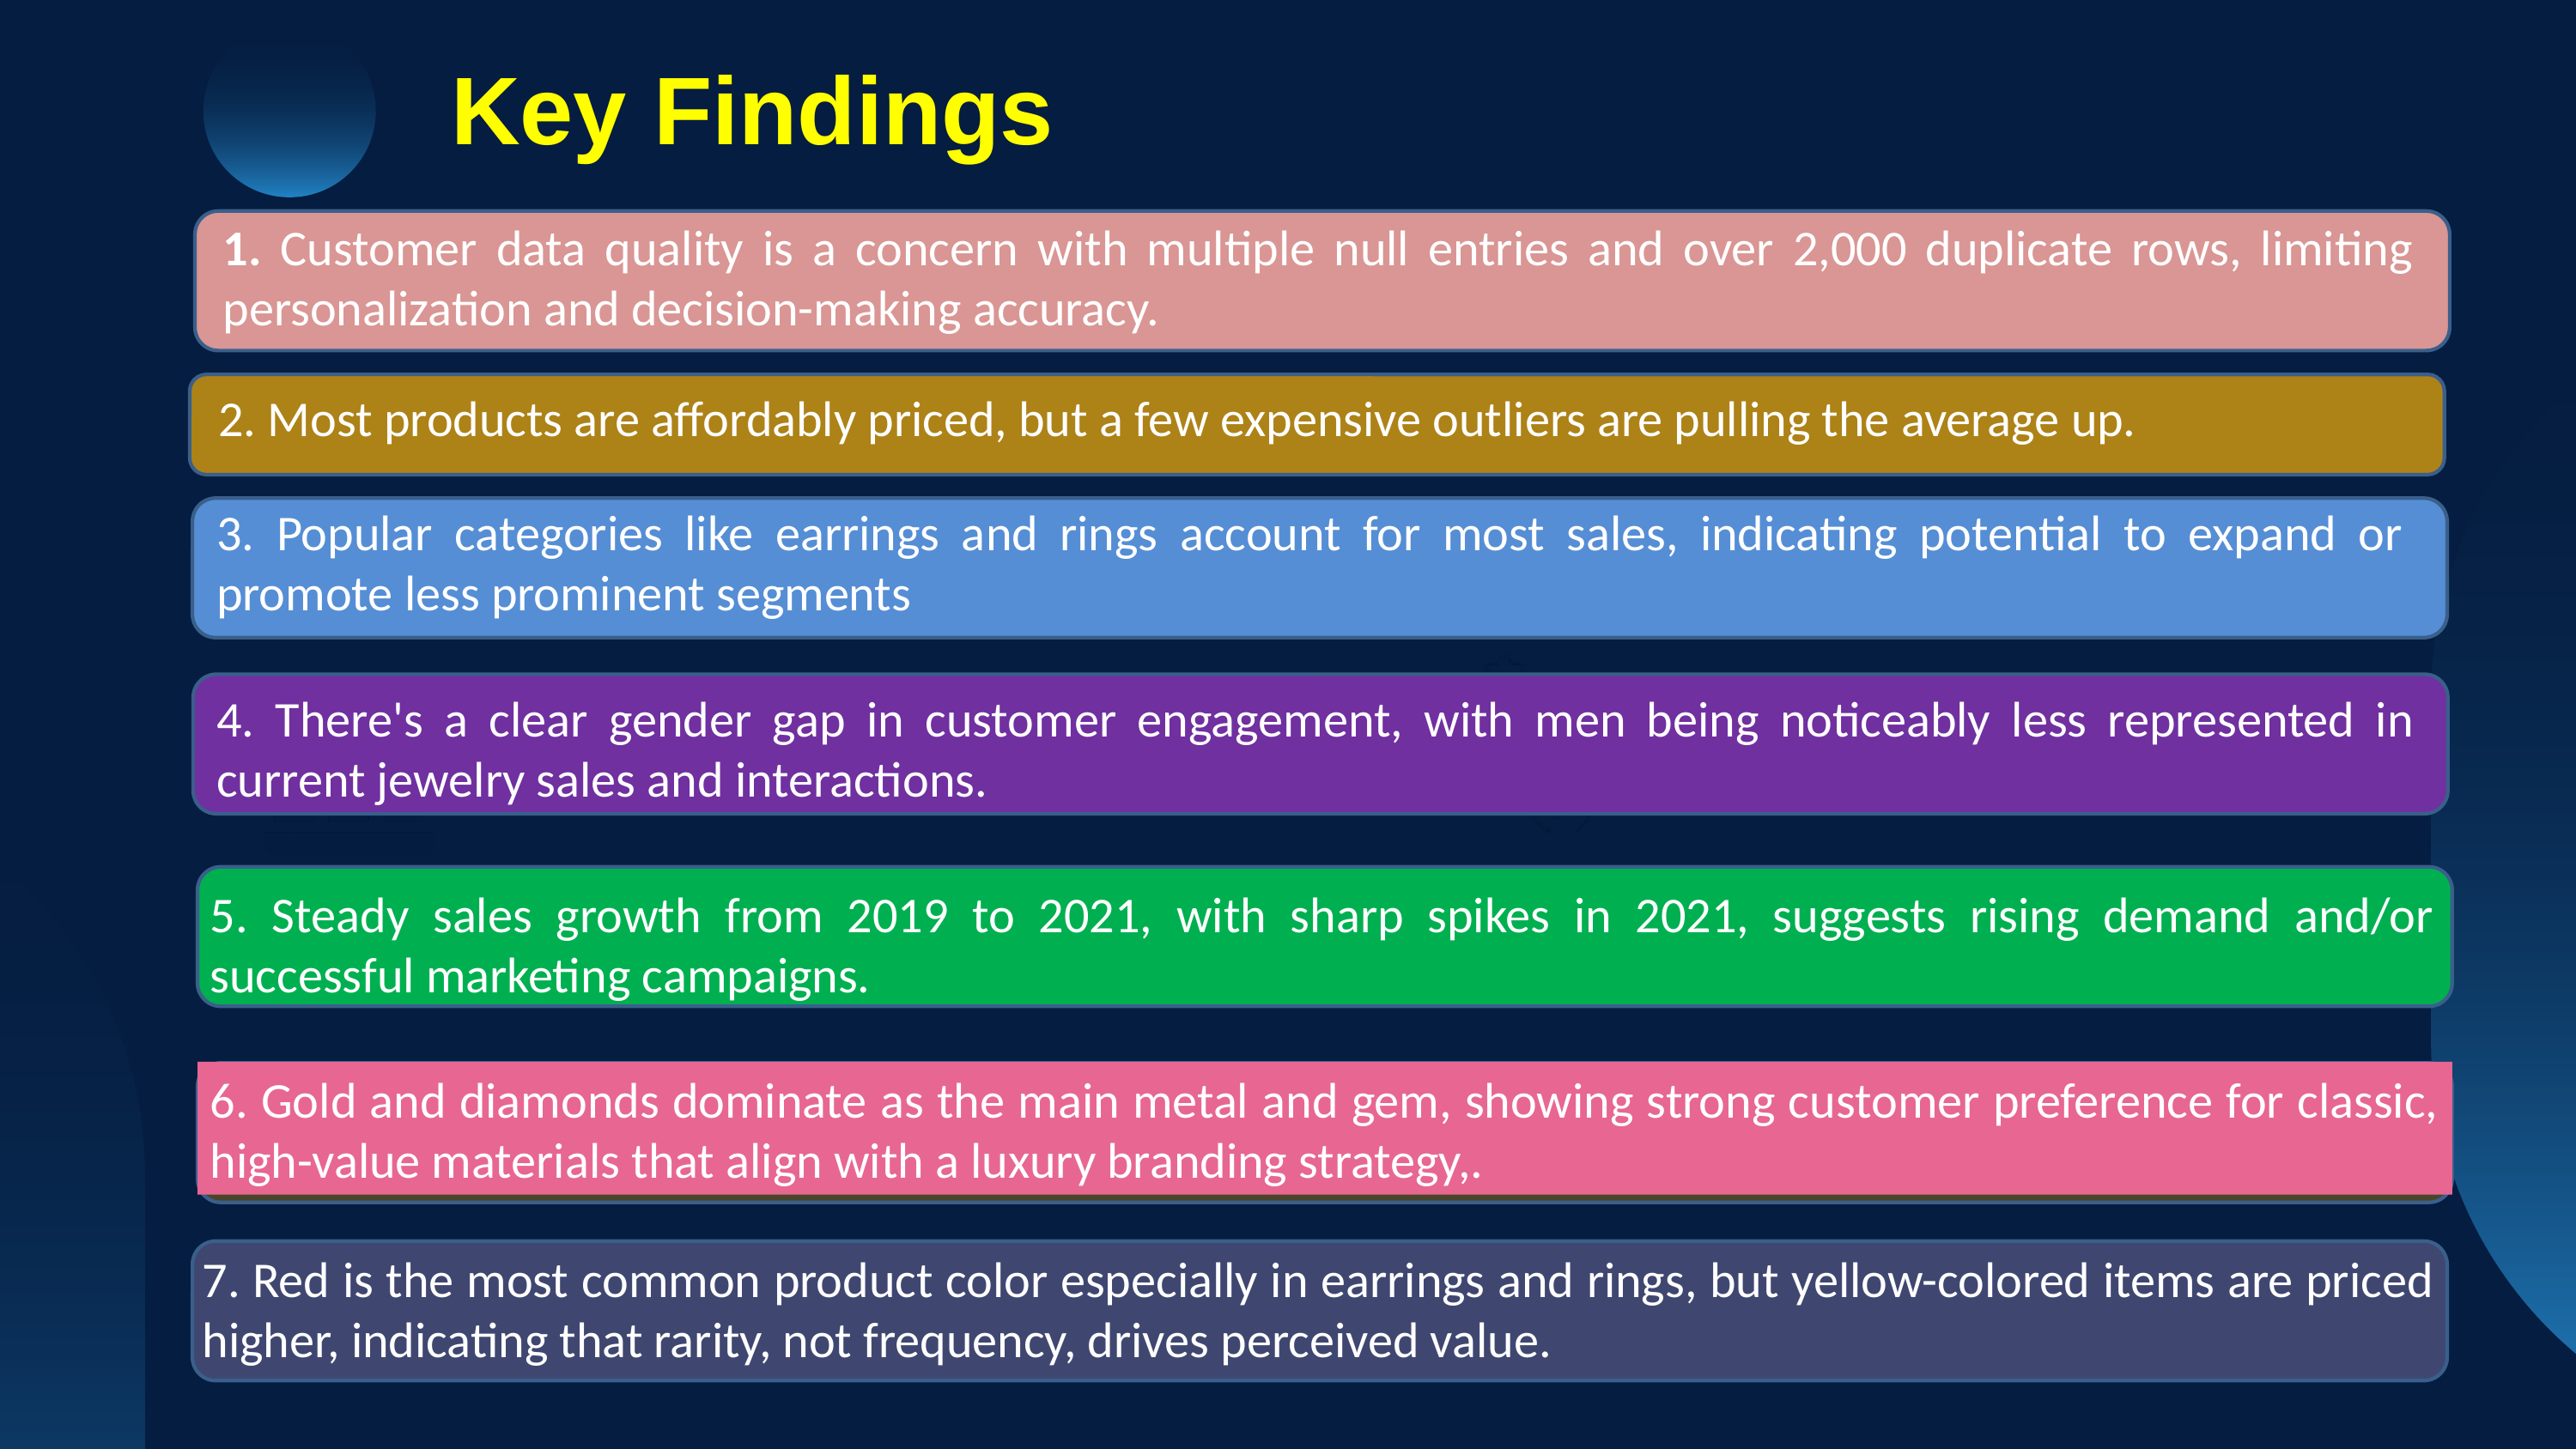

Key Findings
1. Customer data quality is a concern with multiple null entries and over 2,000 duplicate rows, limiting personalization and decision-making accuracy.

2. Most products are affordably priced, but a few expensive outliers are pulling the average up.
3. Popular categories like earrings and rings account for most sales, indicating potential to expand or promote less prominent segments

4. There's a clear gender gap in customer engagement, with men being noticeably less represented in current jewelry sales and interactions.

5. Steady sales growth from 2019 to 2021, with sharp spikes in 2021, suggests rising demand and/or successful marketing campaigns.
6. Gold and diamonds dominate as the main metal and gem, showing strong customer preference for classic, high-value materials that align with a luxury branding strategy,.

7. Red is the most common product color especially in earrings and rings, but yellow-colored items are priced higher, indicating that rarity, not frequency, drives perceived value.